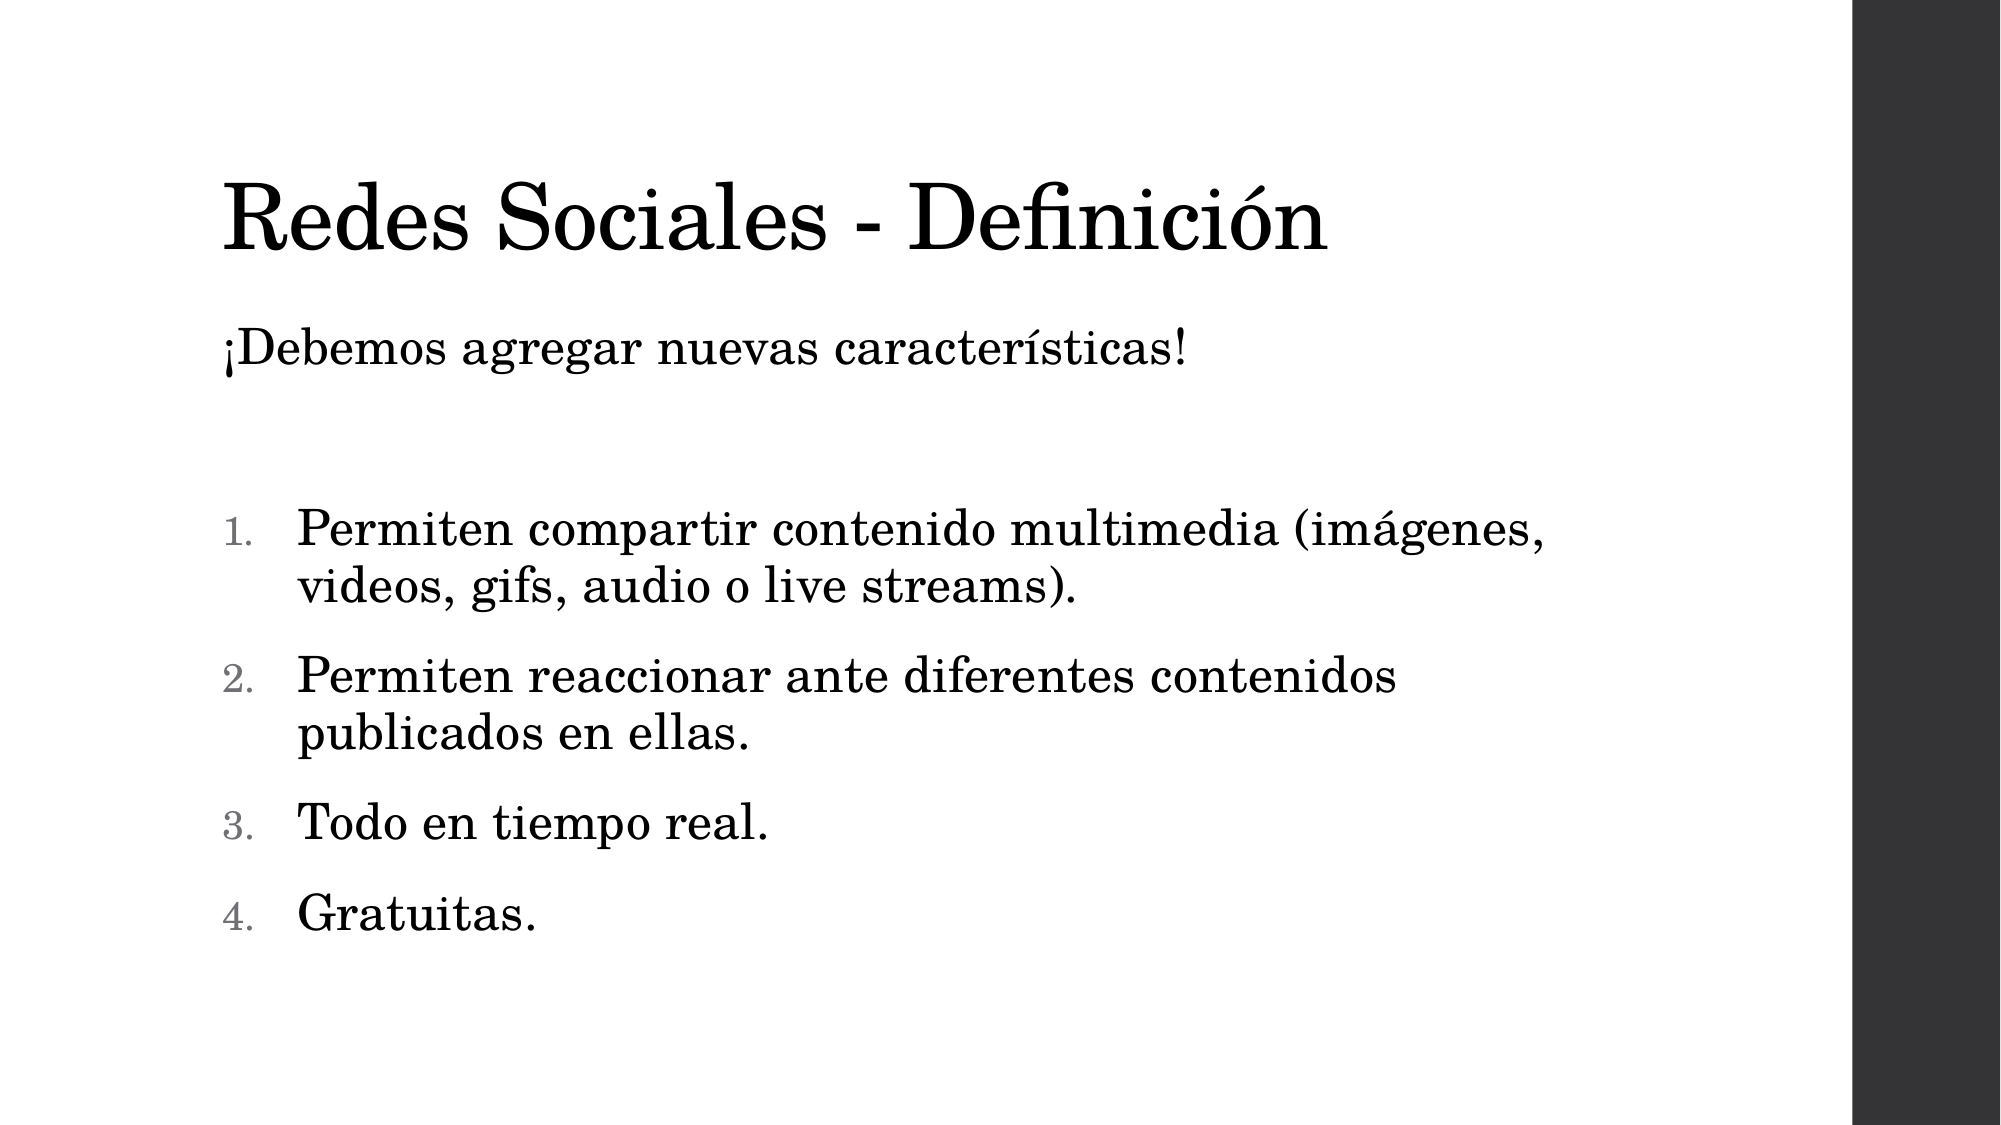

# Redes Sociales - Definición
¡Debemos agregar nuevas características!

Permiten compartir contenido multimedia (imágenes, videos, gifs, audio o live streams).
Permiten reaccionar ante diferentes contenidos publicados en ellas.
Todo en tiempo real.
Gratuitas.